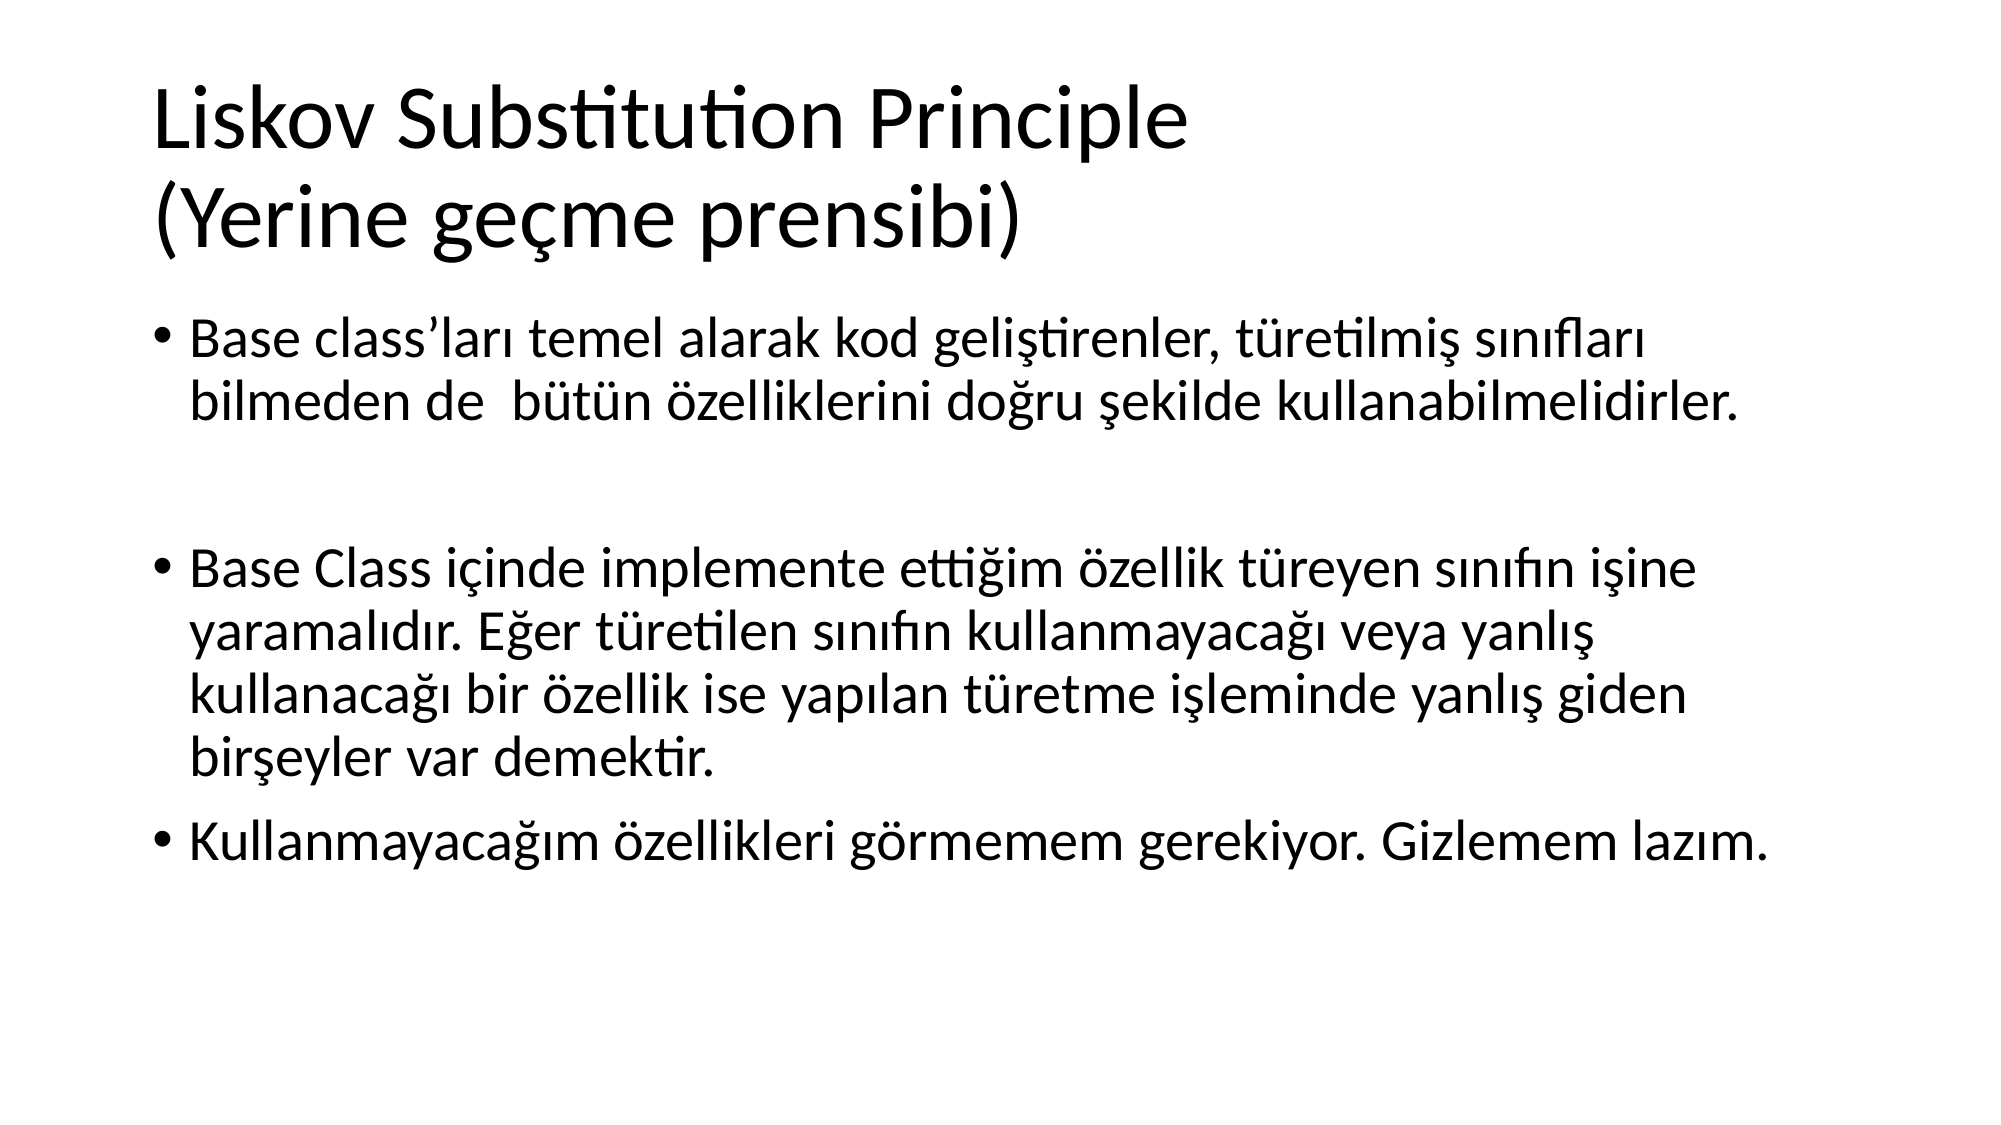

# Liskov Substitution Principle (Yerine geçme prensibi)
Base class’ları temel alarak kod geliştirenler, türetilmiş sınıfları bilmeden de  bütün özelliklerini doğru şekilde kullanabilmelidirler.

Base Class içinde implemente ettiğim özellik türeyen sınıfın işine yaramalıdır. Eğer türetilen sınıfın kullanmayacağı veya yanlış kullanacağı bir özellik ise yapılan türetme işleminde yanlış giden birşeyler var demektir.
Kullanmayacağım özellikleri görmemem gerekiyor. Gizlemem lazım.